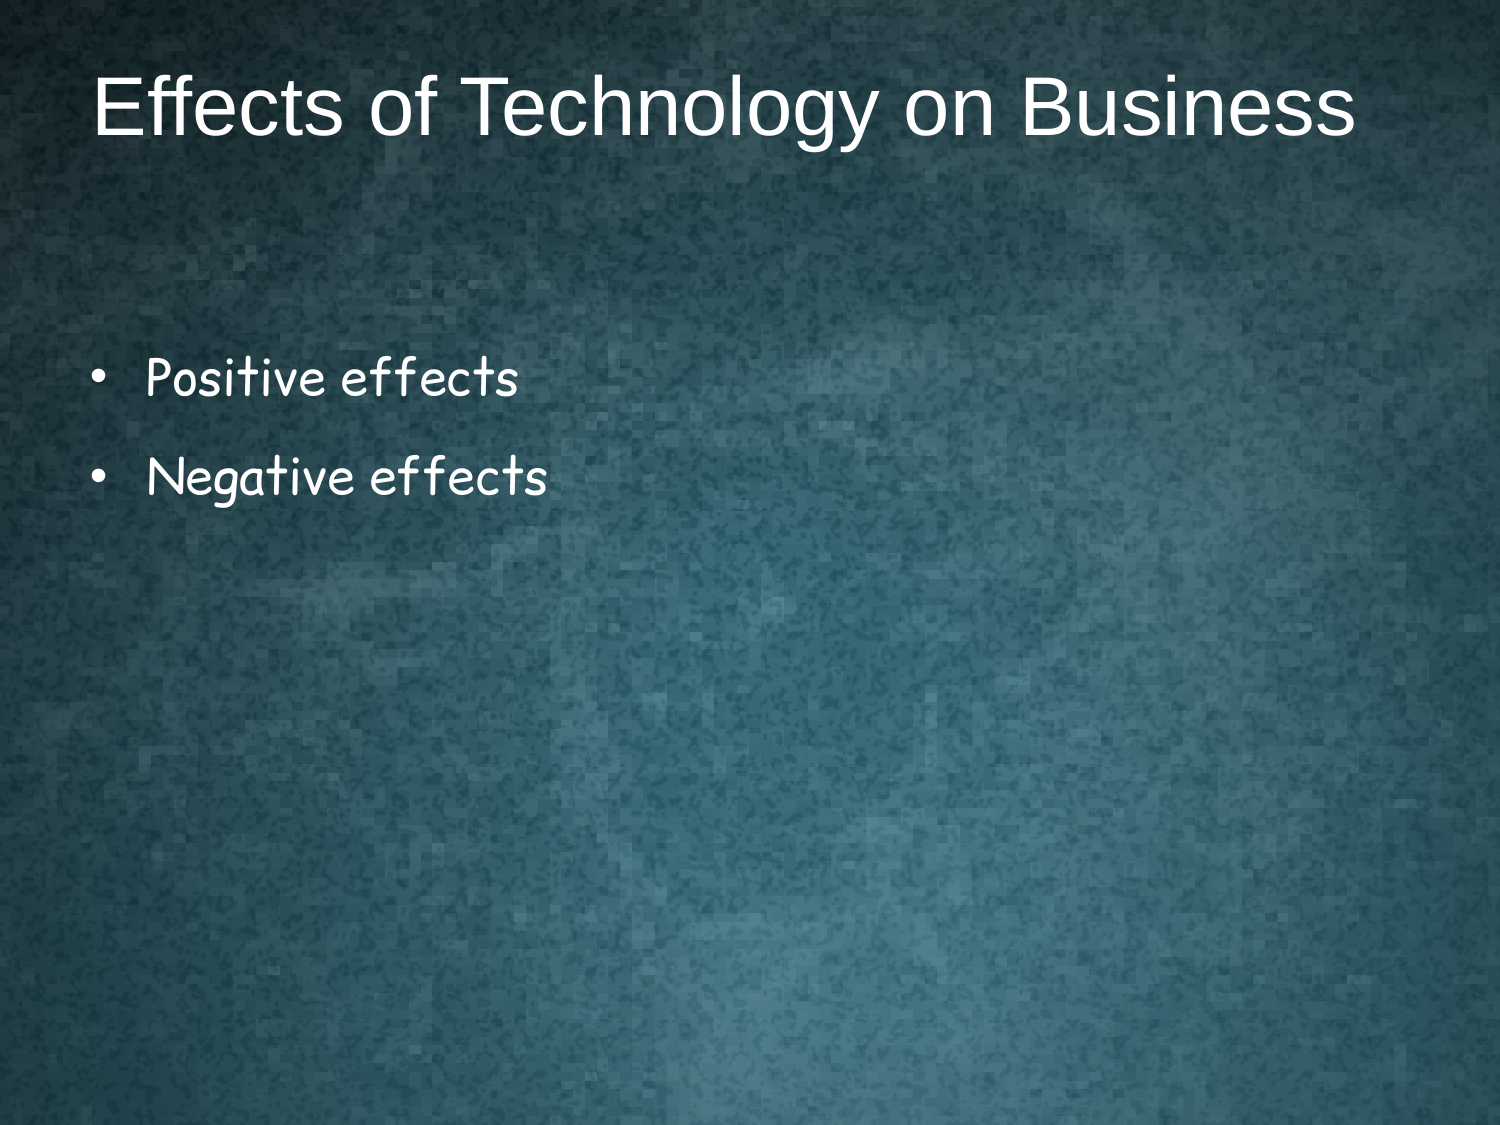

Effects of Technology on Business
Positive effects
Negative effects
13